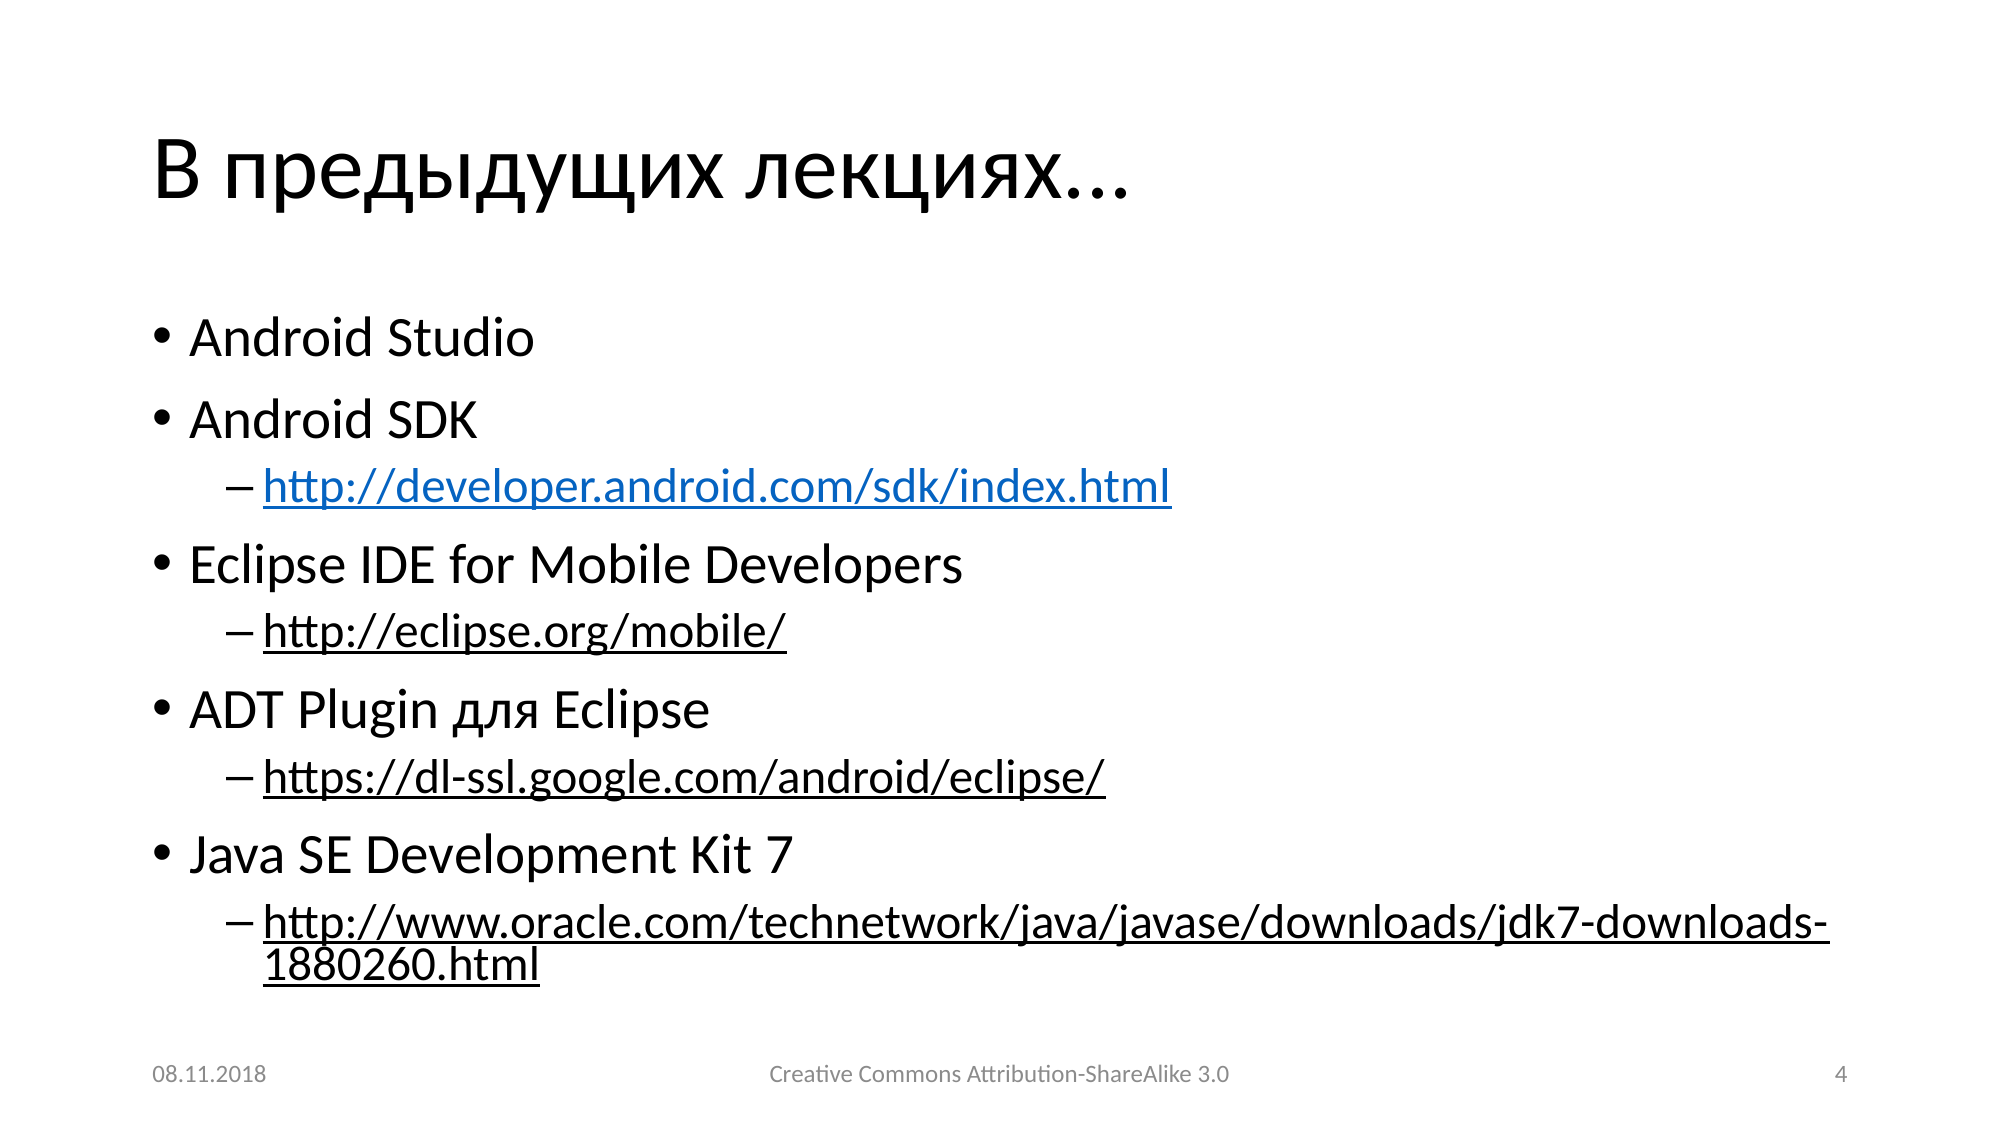

# В предыдущих лекциях...
Android Studio
Android SDK
http://developer.android.com/sdk/index.html
Eclipse IDE for Mobile Developers
http://eclipse.org/mobile/
ADT Plugin для Eclipse
https://dl-ssl.google.com/android/eclipse/
Java SE Development Kit 7
http://www.oracle.com/technetwork/java/javase/downloads/jdk7-downloads-1880260.html

08.11.2018
Creative Commons Attribution-ShareAlike 3.0
4